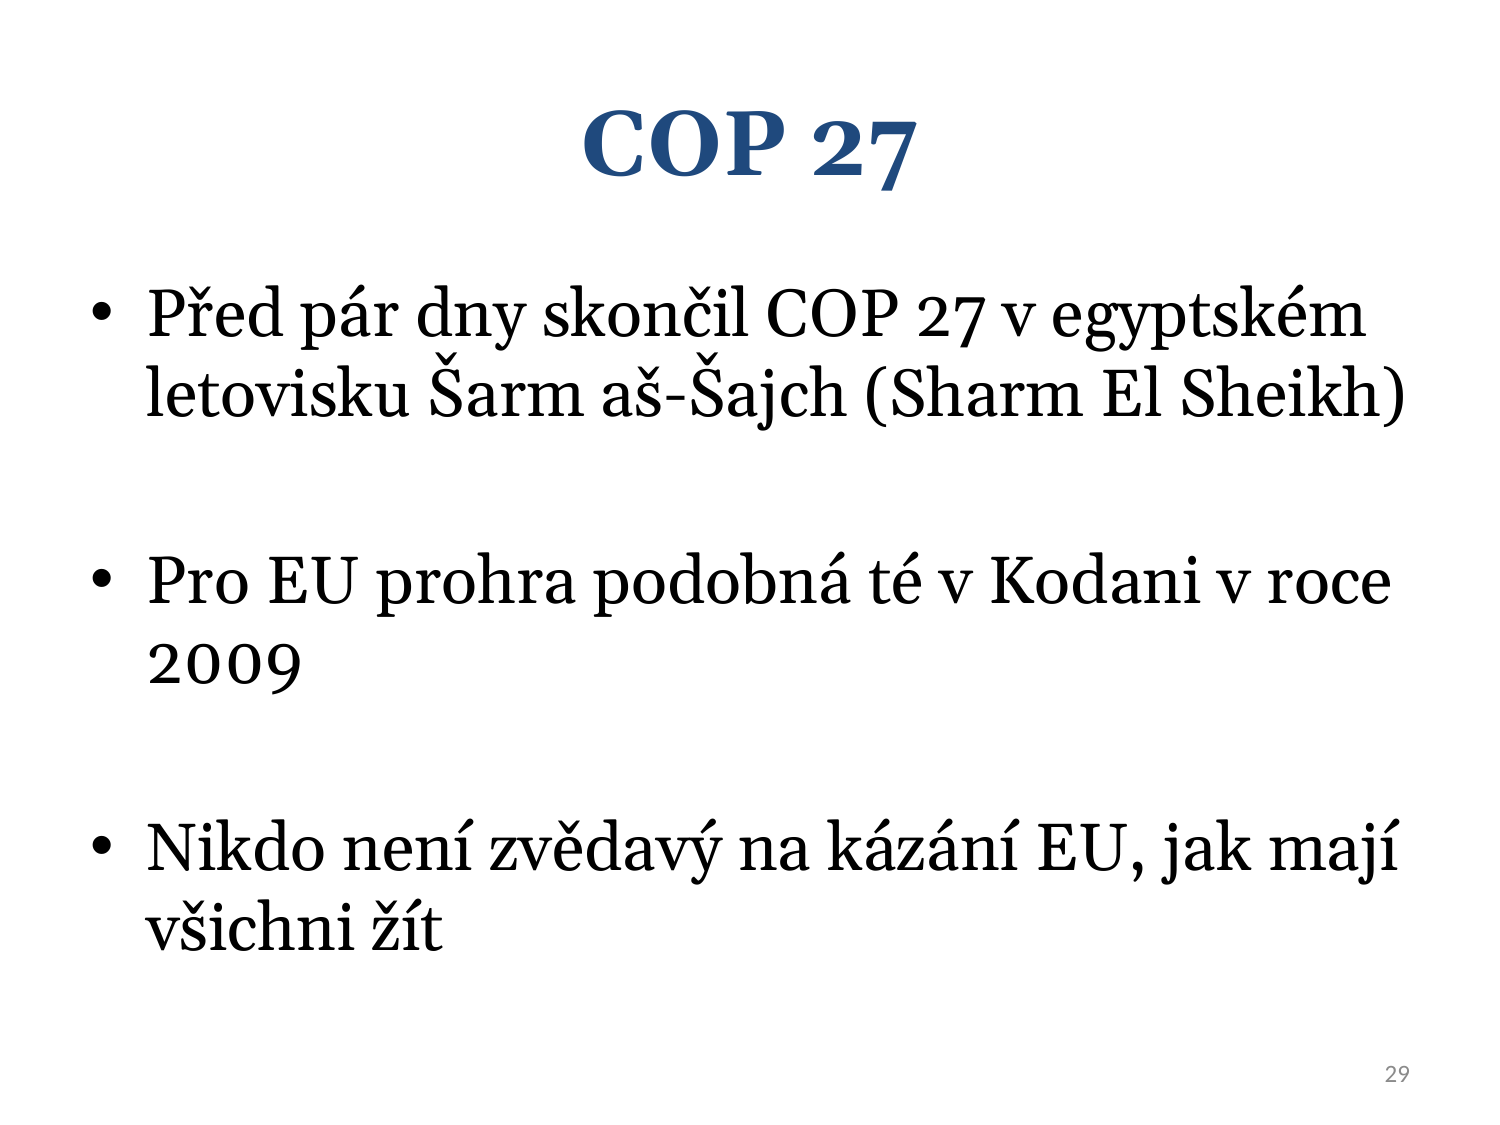

# COP 27
Před pár dny skončil COP 27 v egyptském letovisku Šarm aš-Šajch (Sharm El Sheikh)

Pro EU prohra podobná té v Kodani v roce 2009

Nikdo není zvědavý na kázání EU, jak mají všichni žít

29